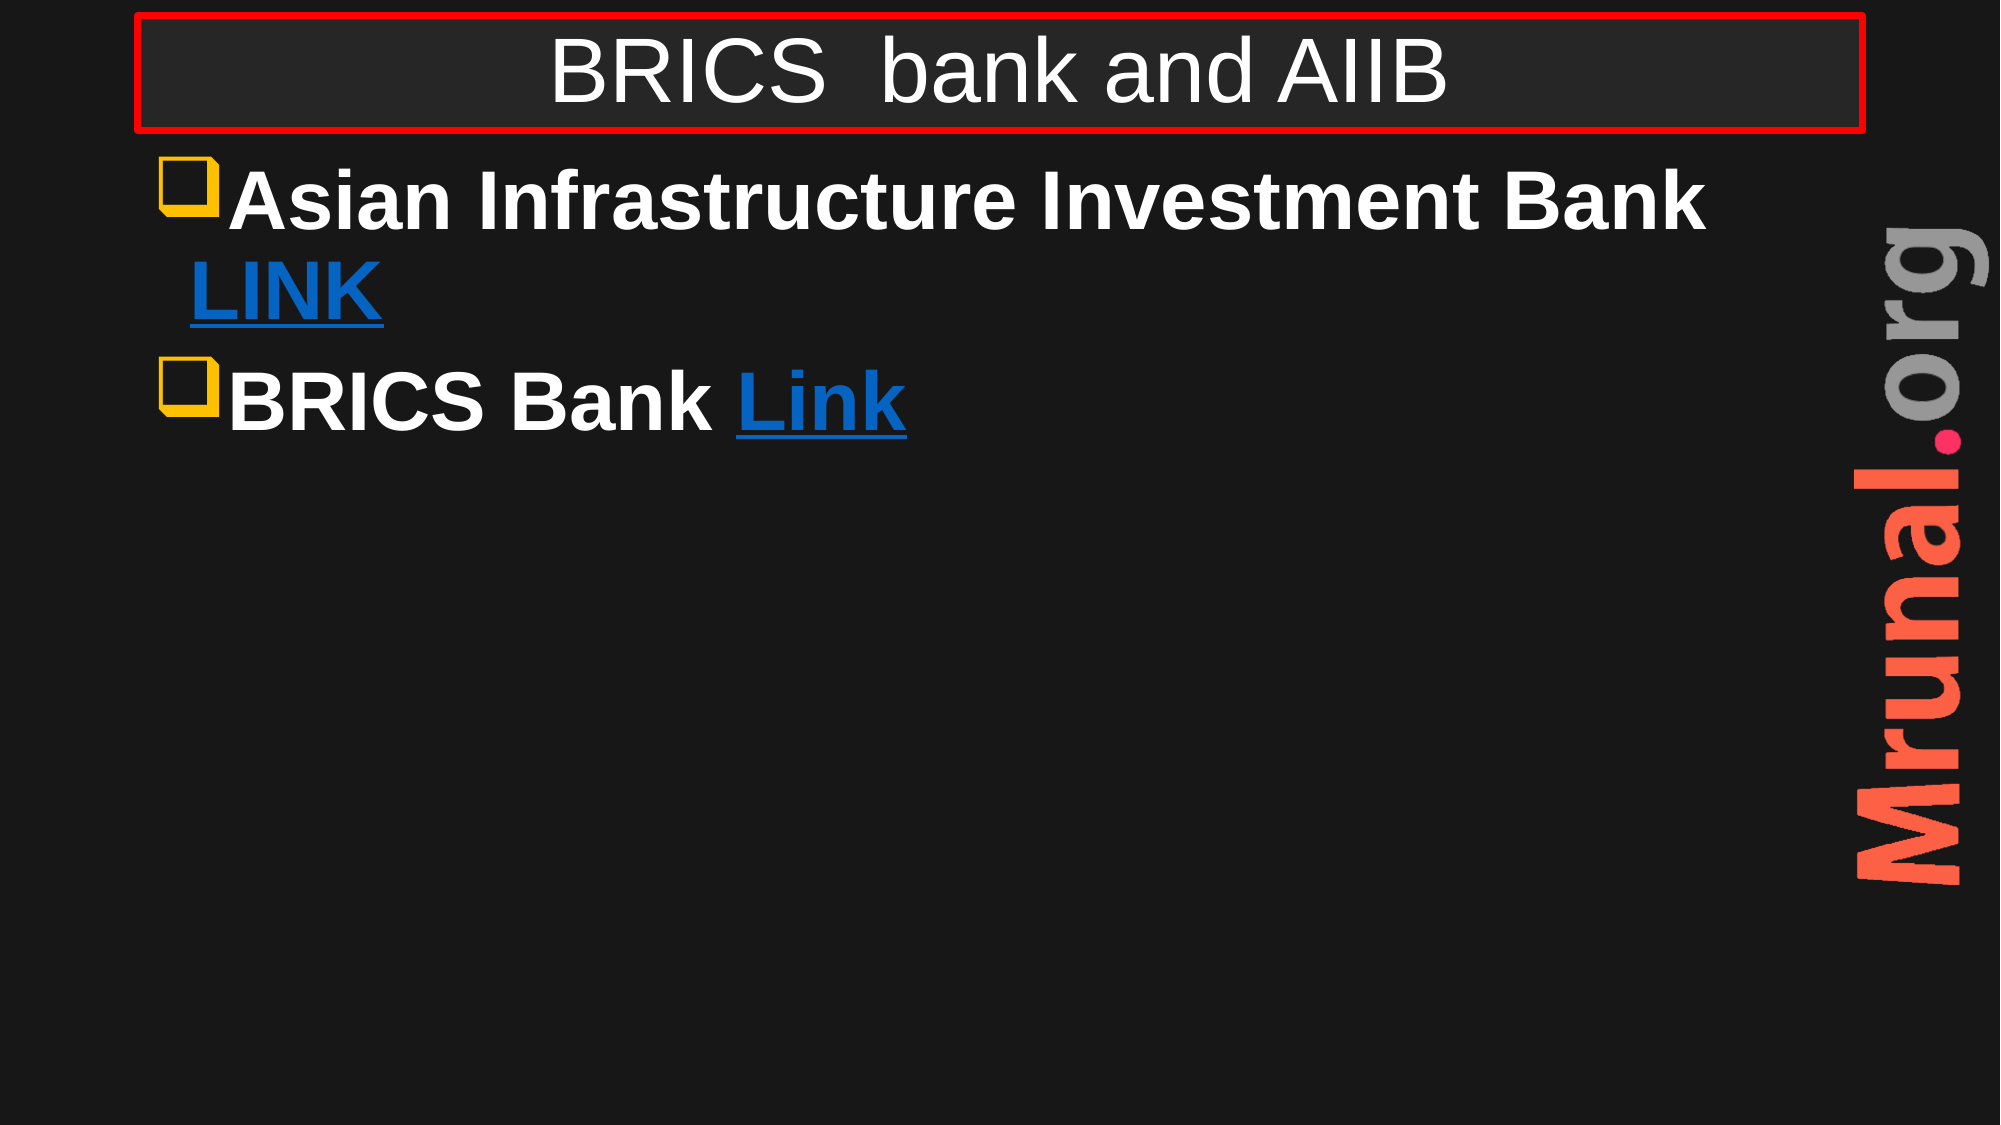

# BRICS  bank and AIIB
Asian Infrastructure Investment Bank LINK
BRICS Bank Link